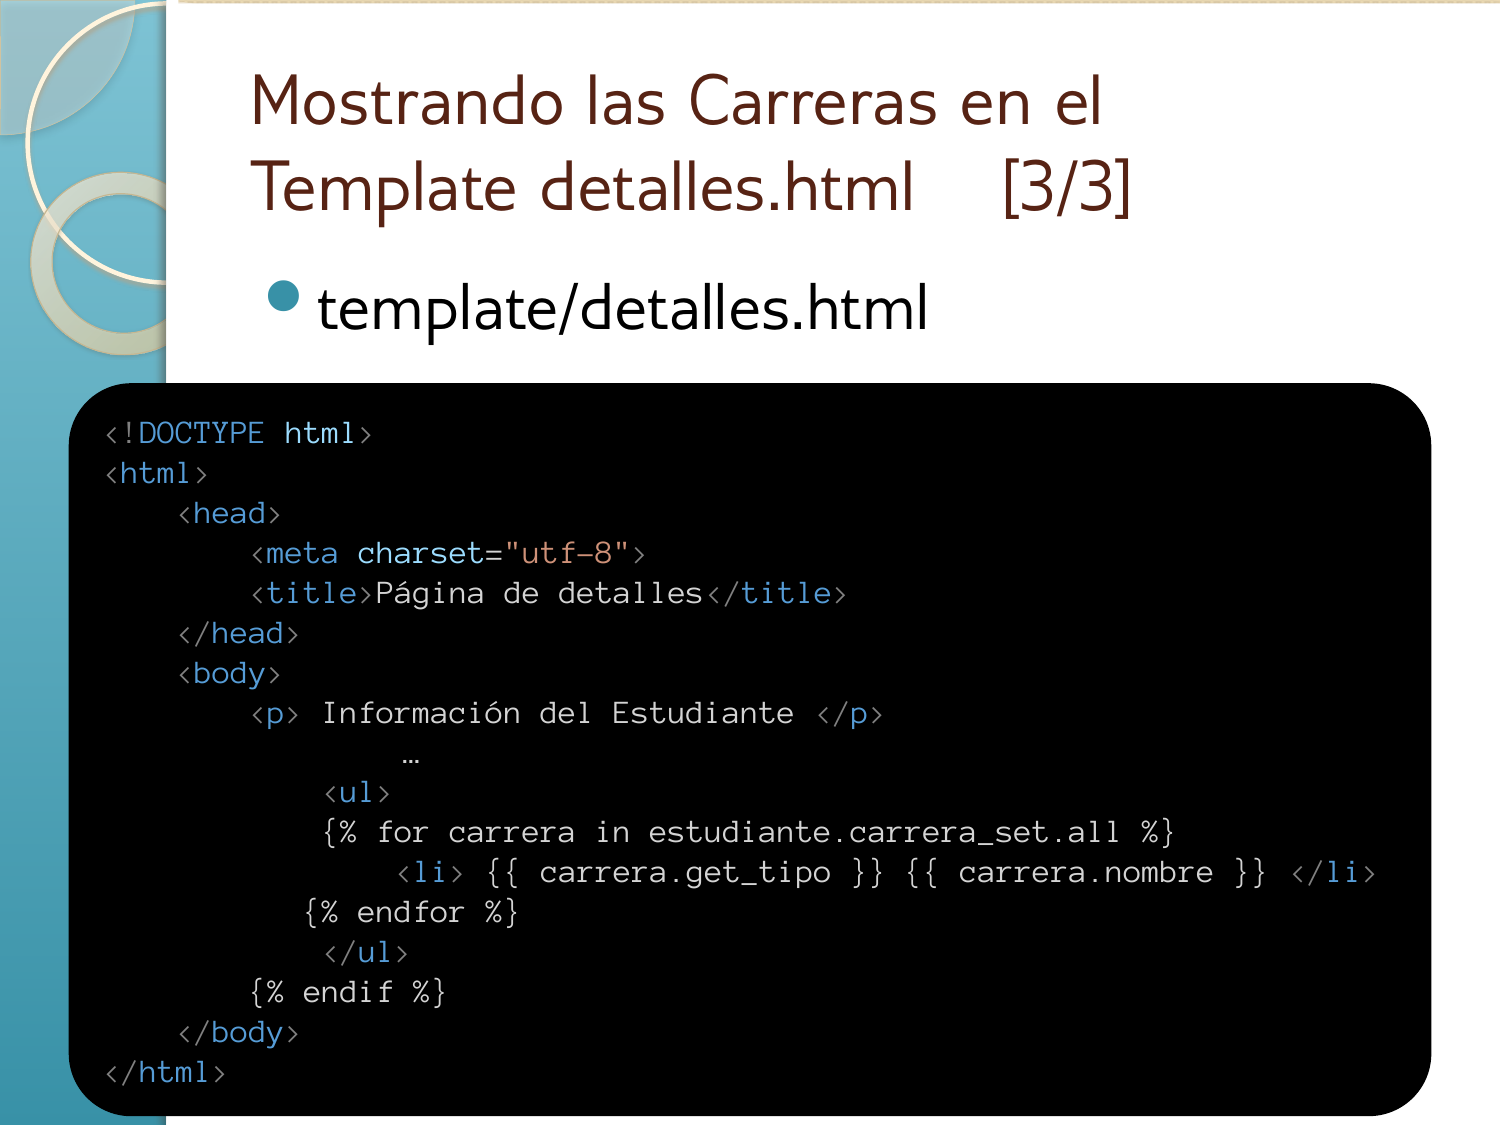

# Mostrando las Carreras en el Template detalles.html    [3/3]
template/detalles.html

<!DOCTYPE html>
<html>
    <head>
        <meta charset="utf-8">
        <title>Página de detalles</title>
    </head>
    <body>
        <p> Información del Estudiante </p>
		…
            <ul>
            {% for carrera in estudiante.carrera_set.all %}
                <li> {{ carrera.get_tipo }} {{ carrera.nombre }} </li>            {% endfor %}
            </ul>
        {% endif %}
    </body>
</html>